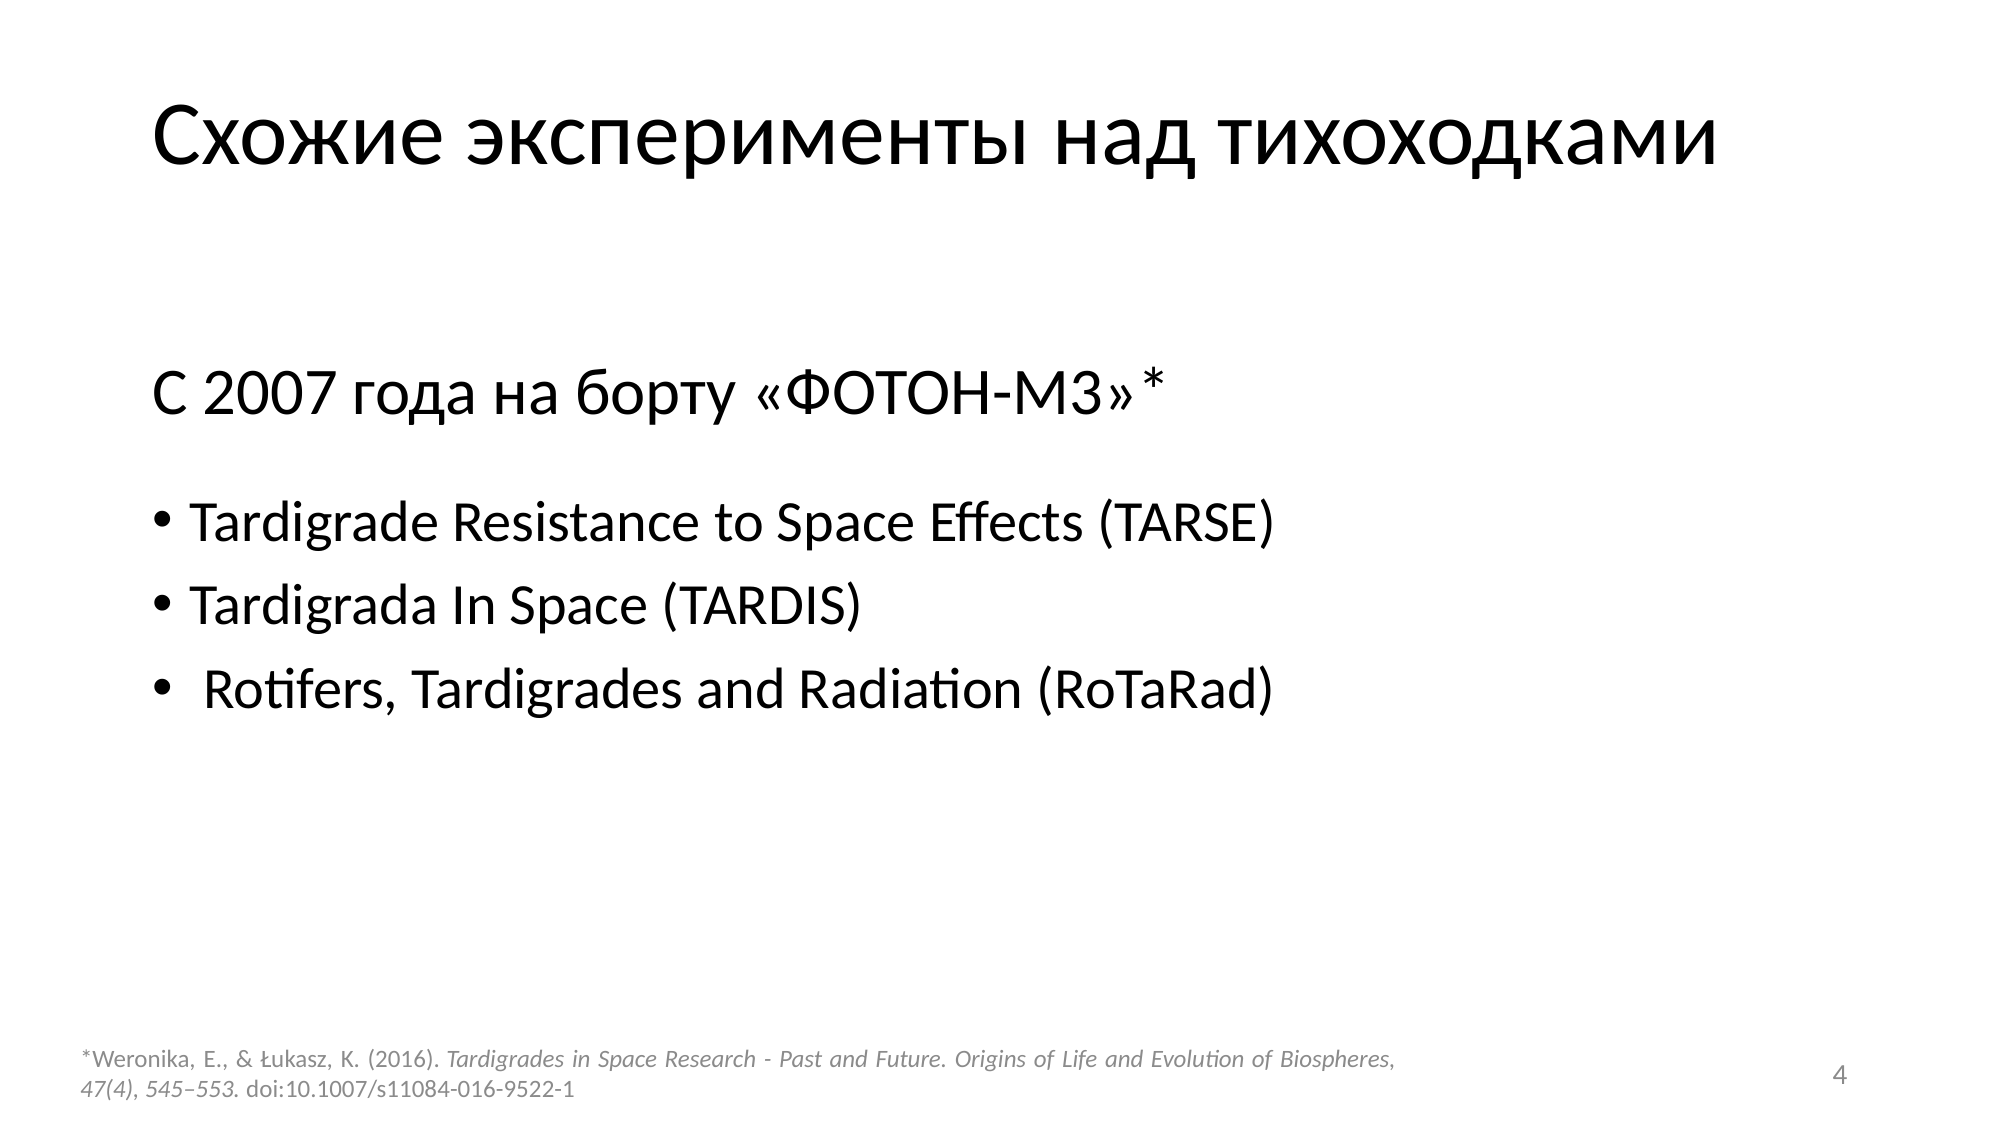

# Схожие эксперименты над тихоходками
С 2007 года на борту «ФОТОН-М3»*
Tardigrade Resistance to Space Effects (TARSE)
Tardigrada In Space (TARDIS)
 Rotifers, Tardigrades and Radiation (RoTaRad)
*Weronika, E., & Łukasz, K. (2016). Tardigrades in Space Research - Past and Future. Origins of Life and Evolution of Biospheres, 47(4), 545–553. doi:10.1007/s11084-016-9522-1
4